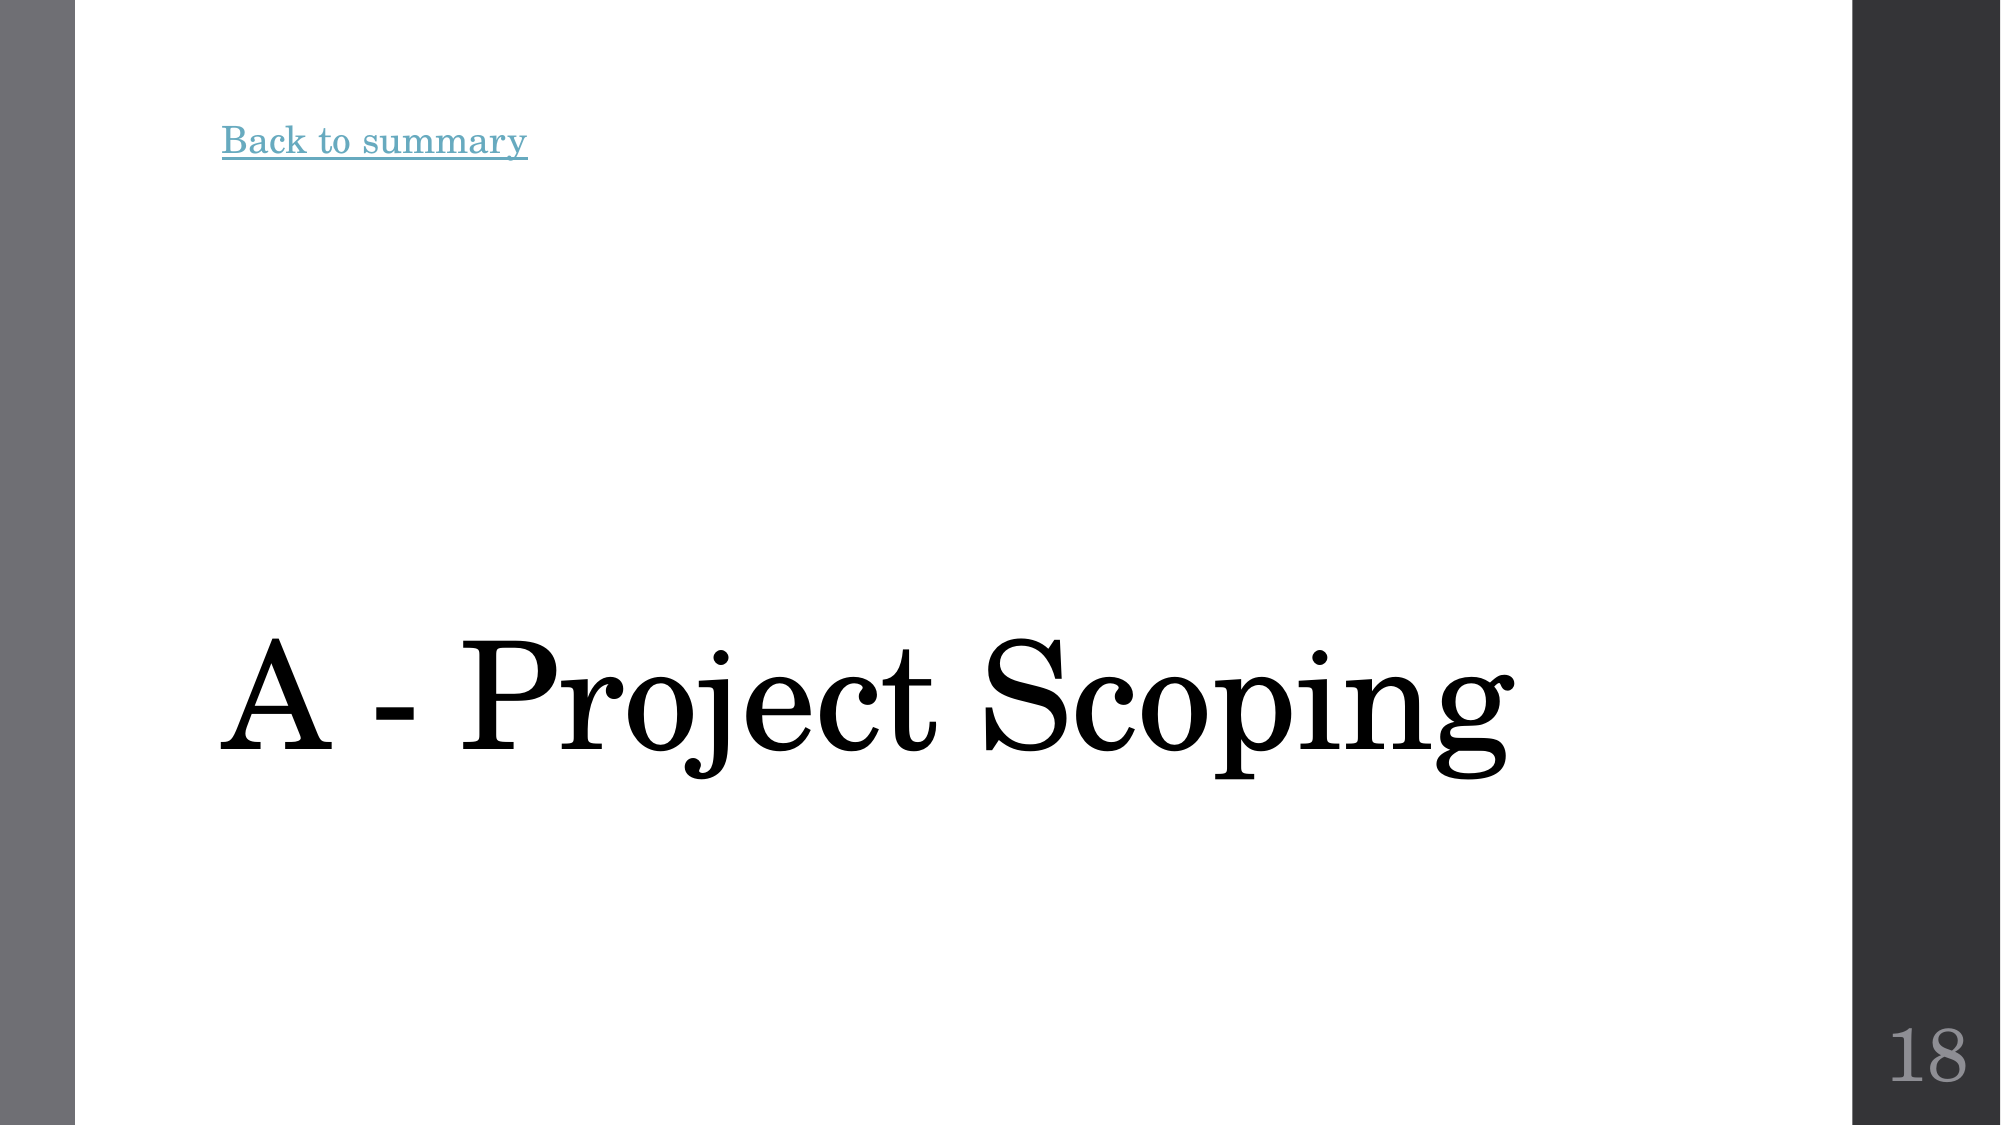

Back to summary
# A - Project Scoping

18